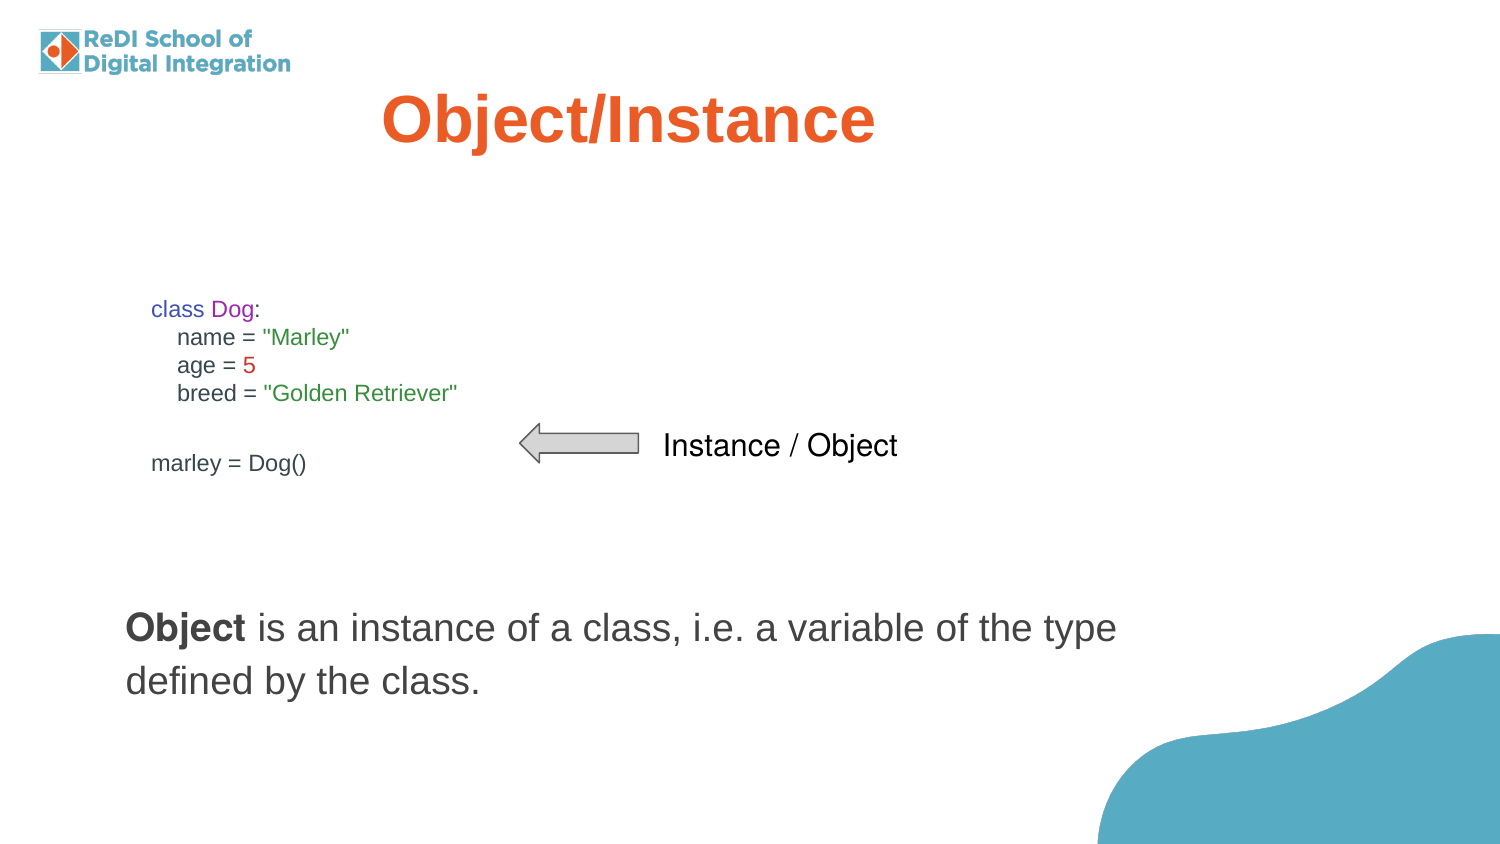

Object/Instance
class Dog:
    name = "Marley"
    age = 5
    breed = "Golden Retriever"

marley = Dog()
Instance / Object

Object is an instance of a class, i.e. a variable of the type defined by the class.